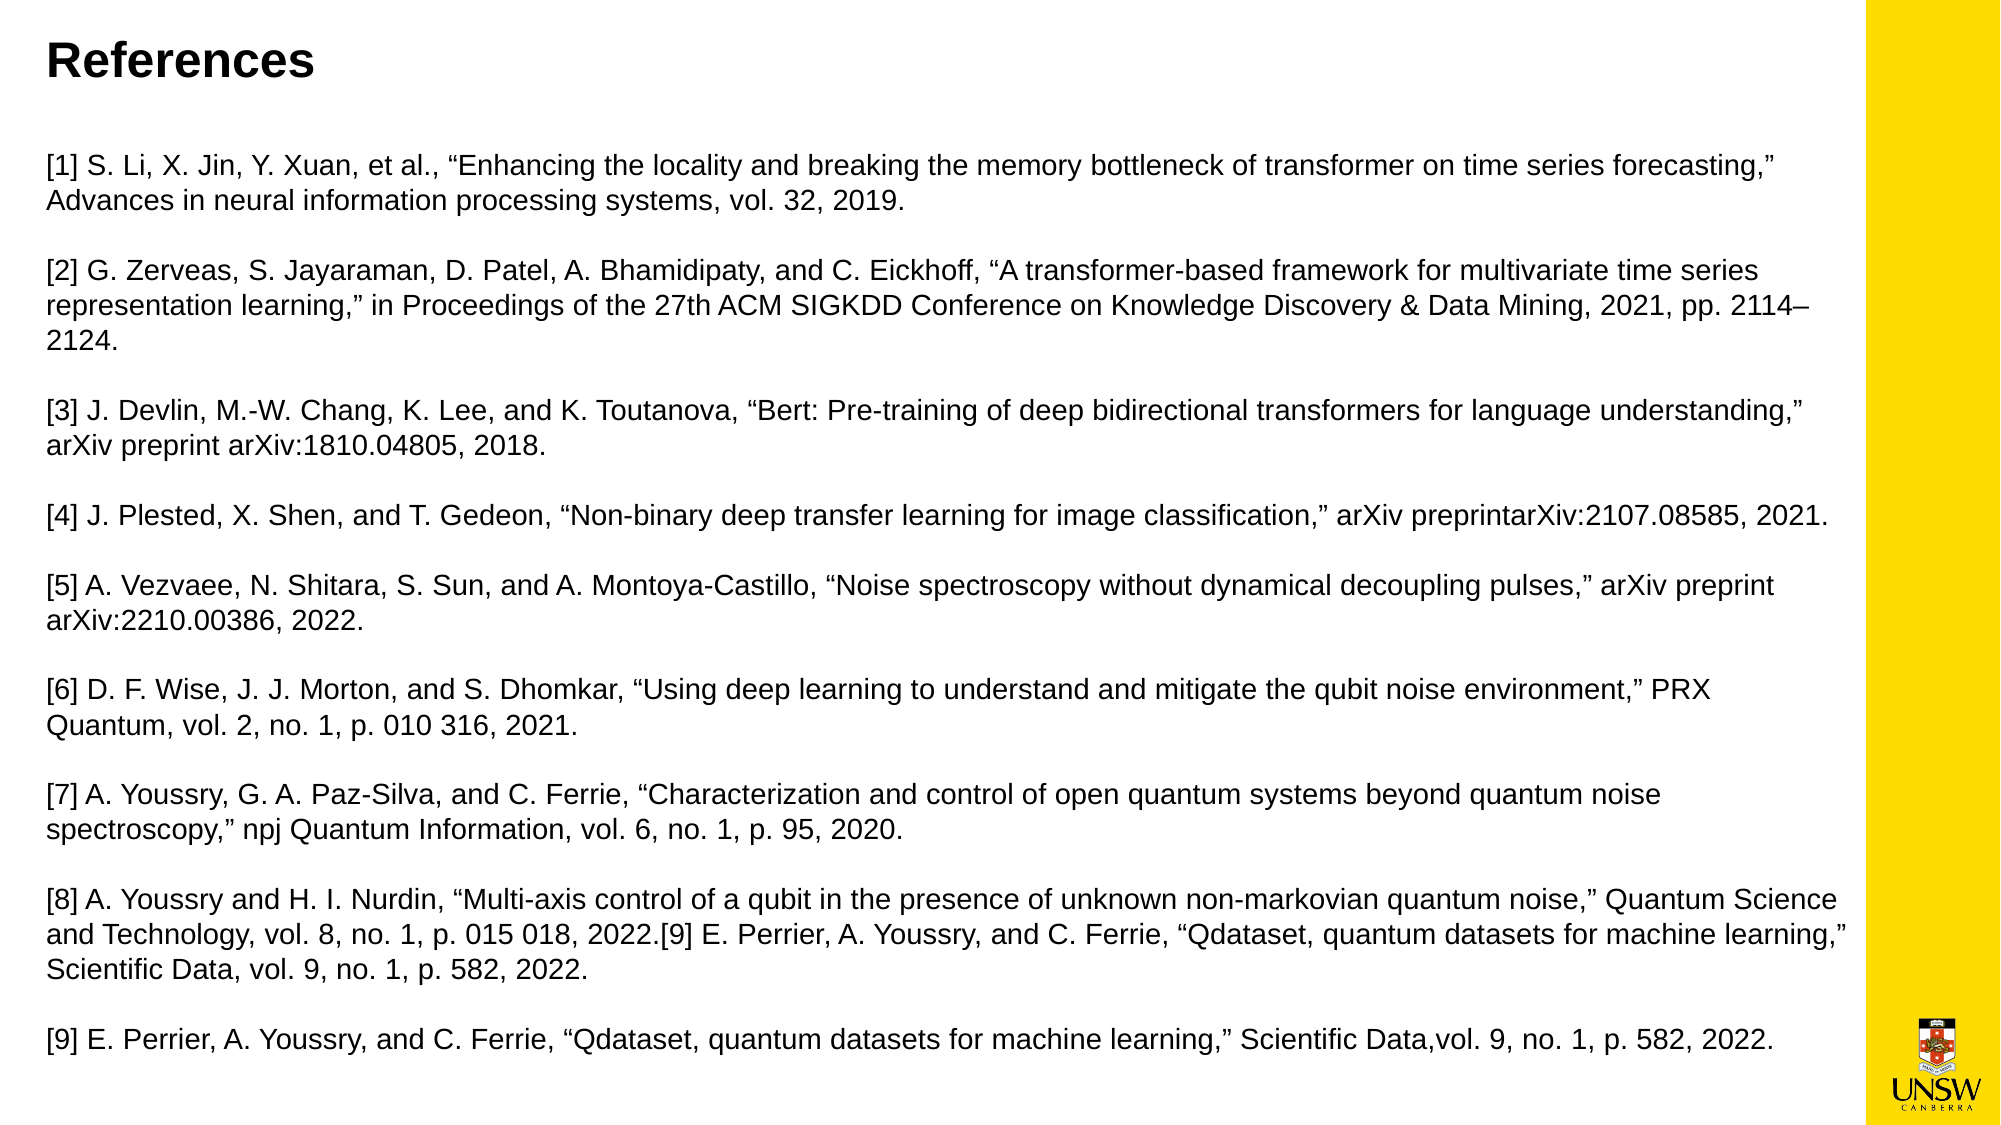

References
[1] S. Li, X. Jin, Y. Xuan, et al., “Enhancing the locality and breaking the memory bottleneck of transformer on time series forecasting,” Advances in neural information processing systems, vol. 32, 2019.

[2] G. Zerveas, S. Jayaraman, D. Patel, A. Bhamidipaty, and C. Eickhoff, “A transformer-based framework for multivariate time series representation learning,” in Proceedings of the 27th ACM SIGKDD Conference on Knowledge Discovery & Data Mining, 2021, pp. 2114–2124.

[3] J. Devlin, M.-W. Chang, K. Lee, and K. Toutanova, “Bert: Pre-training of deep bidirectional transformers for language understanding,” arXiv preprint arXiv:1810.04805, 2018.

[4] J. Plested, X. Shen, and T. Gedeon, “Non-binary deep transfer learning for image classification,” arXiv preprintarXiv:2107.08585, 2021.

[5] A. Vezvaee, N. Shitara, S. Sun, and A. Montoya-Castillo, “Noise spectroscopy without dynamical decoupling pulses,” arXiv preprint arXiv:2210.00386, 2022.

[6] D. F. Wise, J. J. Morton, and S. Dhomkar, “Using deep learning to understand and mitigate the qubit noise environment,” PRX Quantum, vol. 2, no. 1, p. 010 316, 2021.

[7] A. Youssry, G. A. Paz-Silva, and C. Ferrie, “Characterization and control of open quantum systems beyond quantum noise spectroscopy,” npj Quantum Information, vol. 6, no. 1, p. 95, 2020.

[8] A. Youssry and H. I. Nurdin, “Multi-axis control of a qubit in the presence of unknown non-markovian quantum noise,” Quantum Science and Technology, vol. 8, no. 1, p. 015 018, 2022.[9] E. Perrier, A. Youssry, and C. Ferrie, “Qdataset, quantum datasets for machine learning,” Scientific Data, vol. 9, no. 1, p. 582, 2022.

[9] E. Perrier, A. Youssry, and C. Ferrie, “Qdataset, quantum datasets for machine learning,” Scientific Data,vol. 9, no. 1, p. 582, 2022.